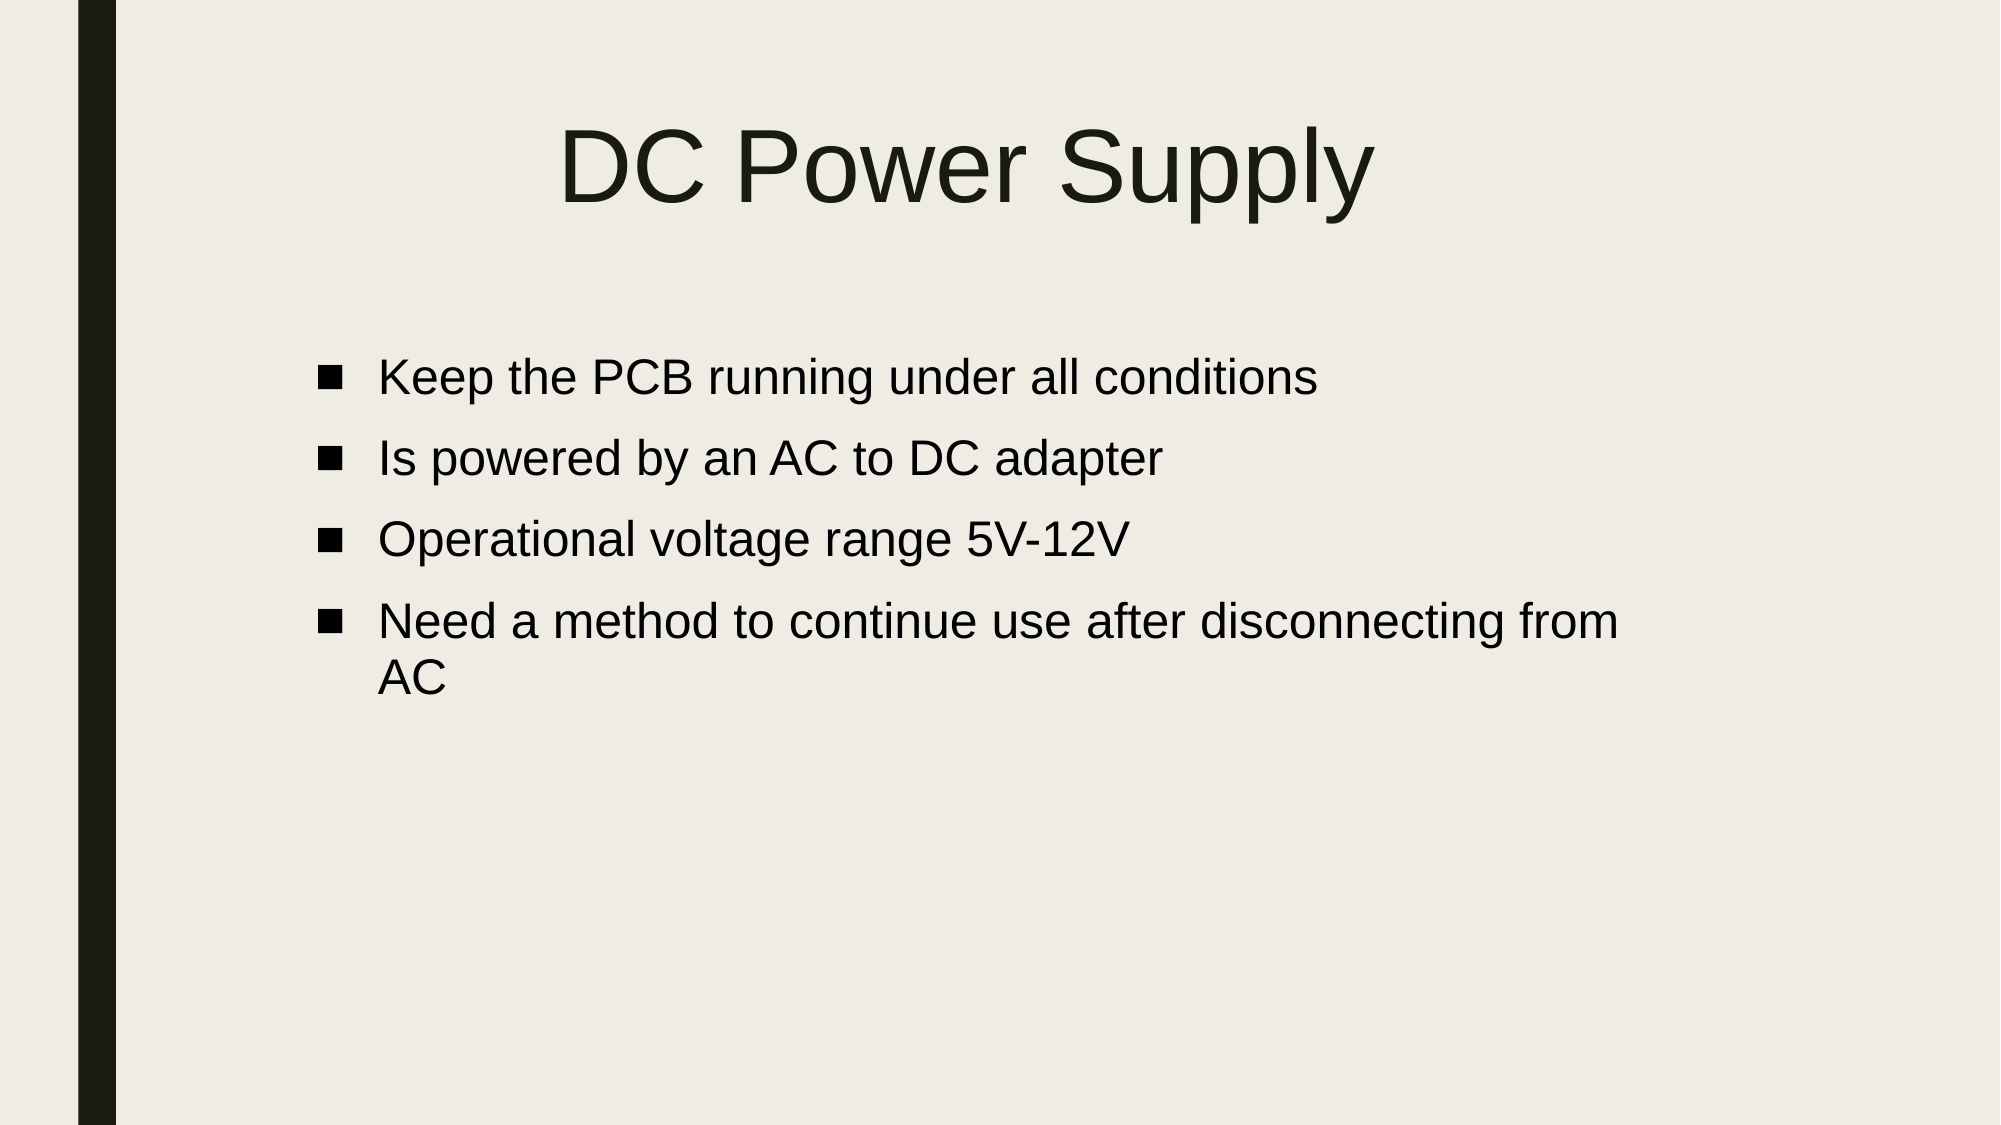

# DC Power Supply
Keep the PCB running under all conditions
Is powered by an AC to DC adapter
Operational voltage range 5V-12V
Need a method to continue use after disconnecting from AC